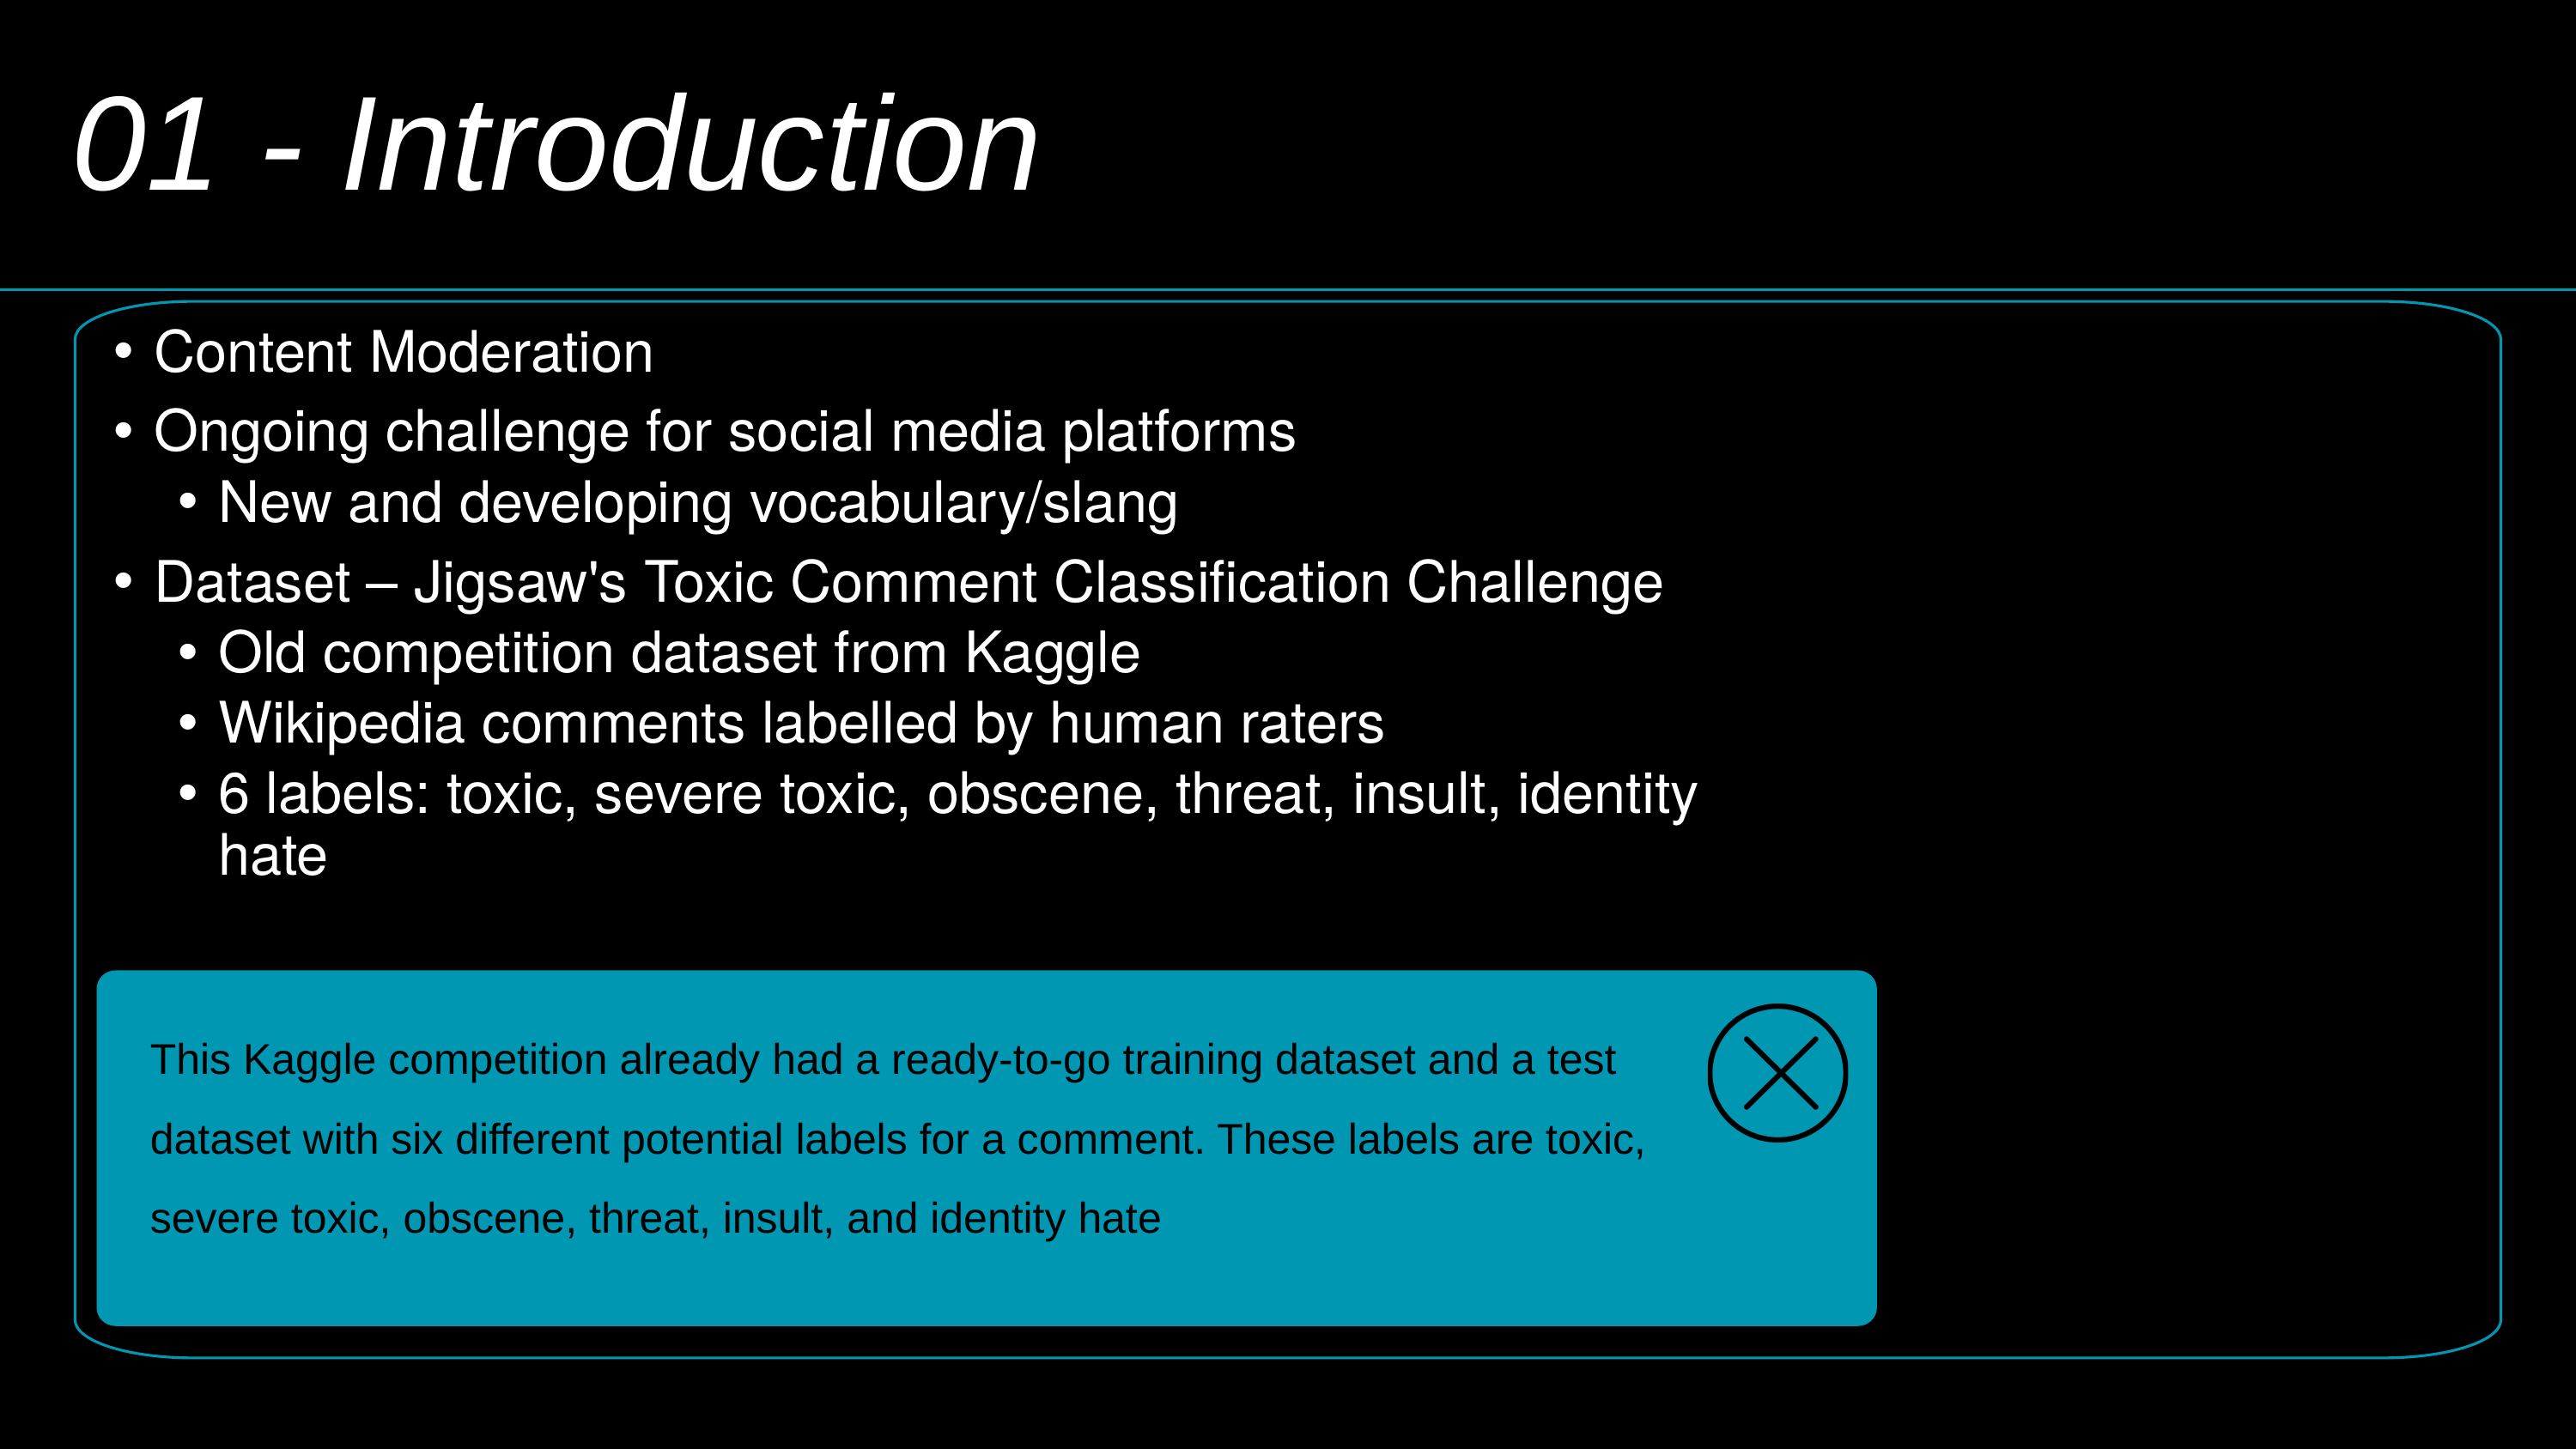

01 - Introduction

Content Moderation
Ongoing challenge for social media platforms
New and developing vocabulary/slang
Dataset – Jigsaw's Toxic Comment Classification Challenge
Old competition dataset from Kaggle
Wikipedia comments labelled by human raters
6 labels: toxic, severe toxic, obscene, threat, insult, identity hate

This Kaggle competition already had a ready-to-go training dataset and a test dataset with six different potential labels for a comment. These labels are toxic, severe toxic, obscene, threat, insult, and identity hate